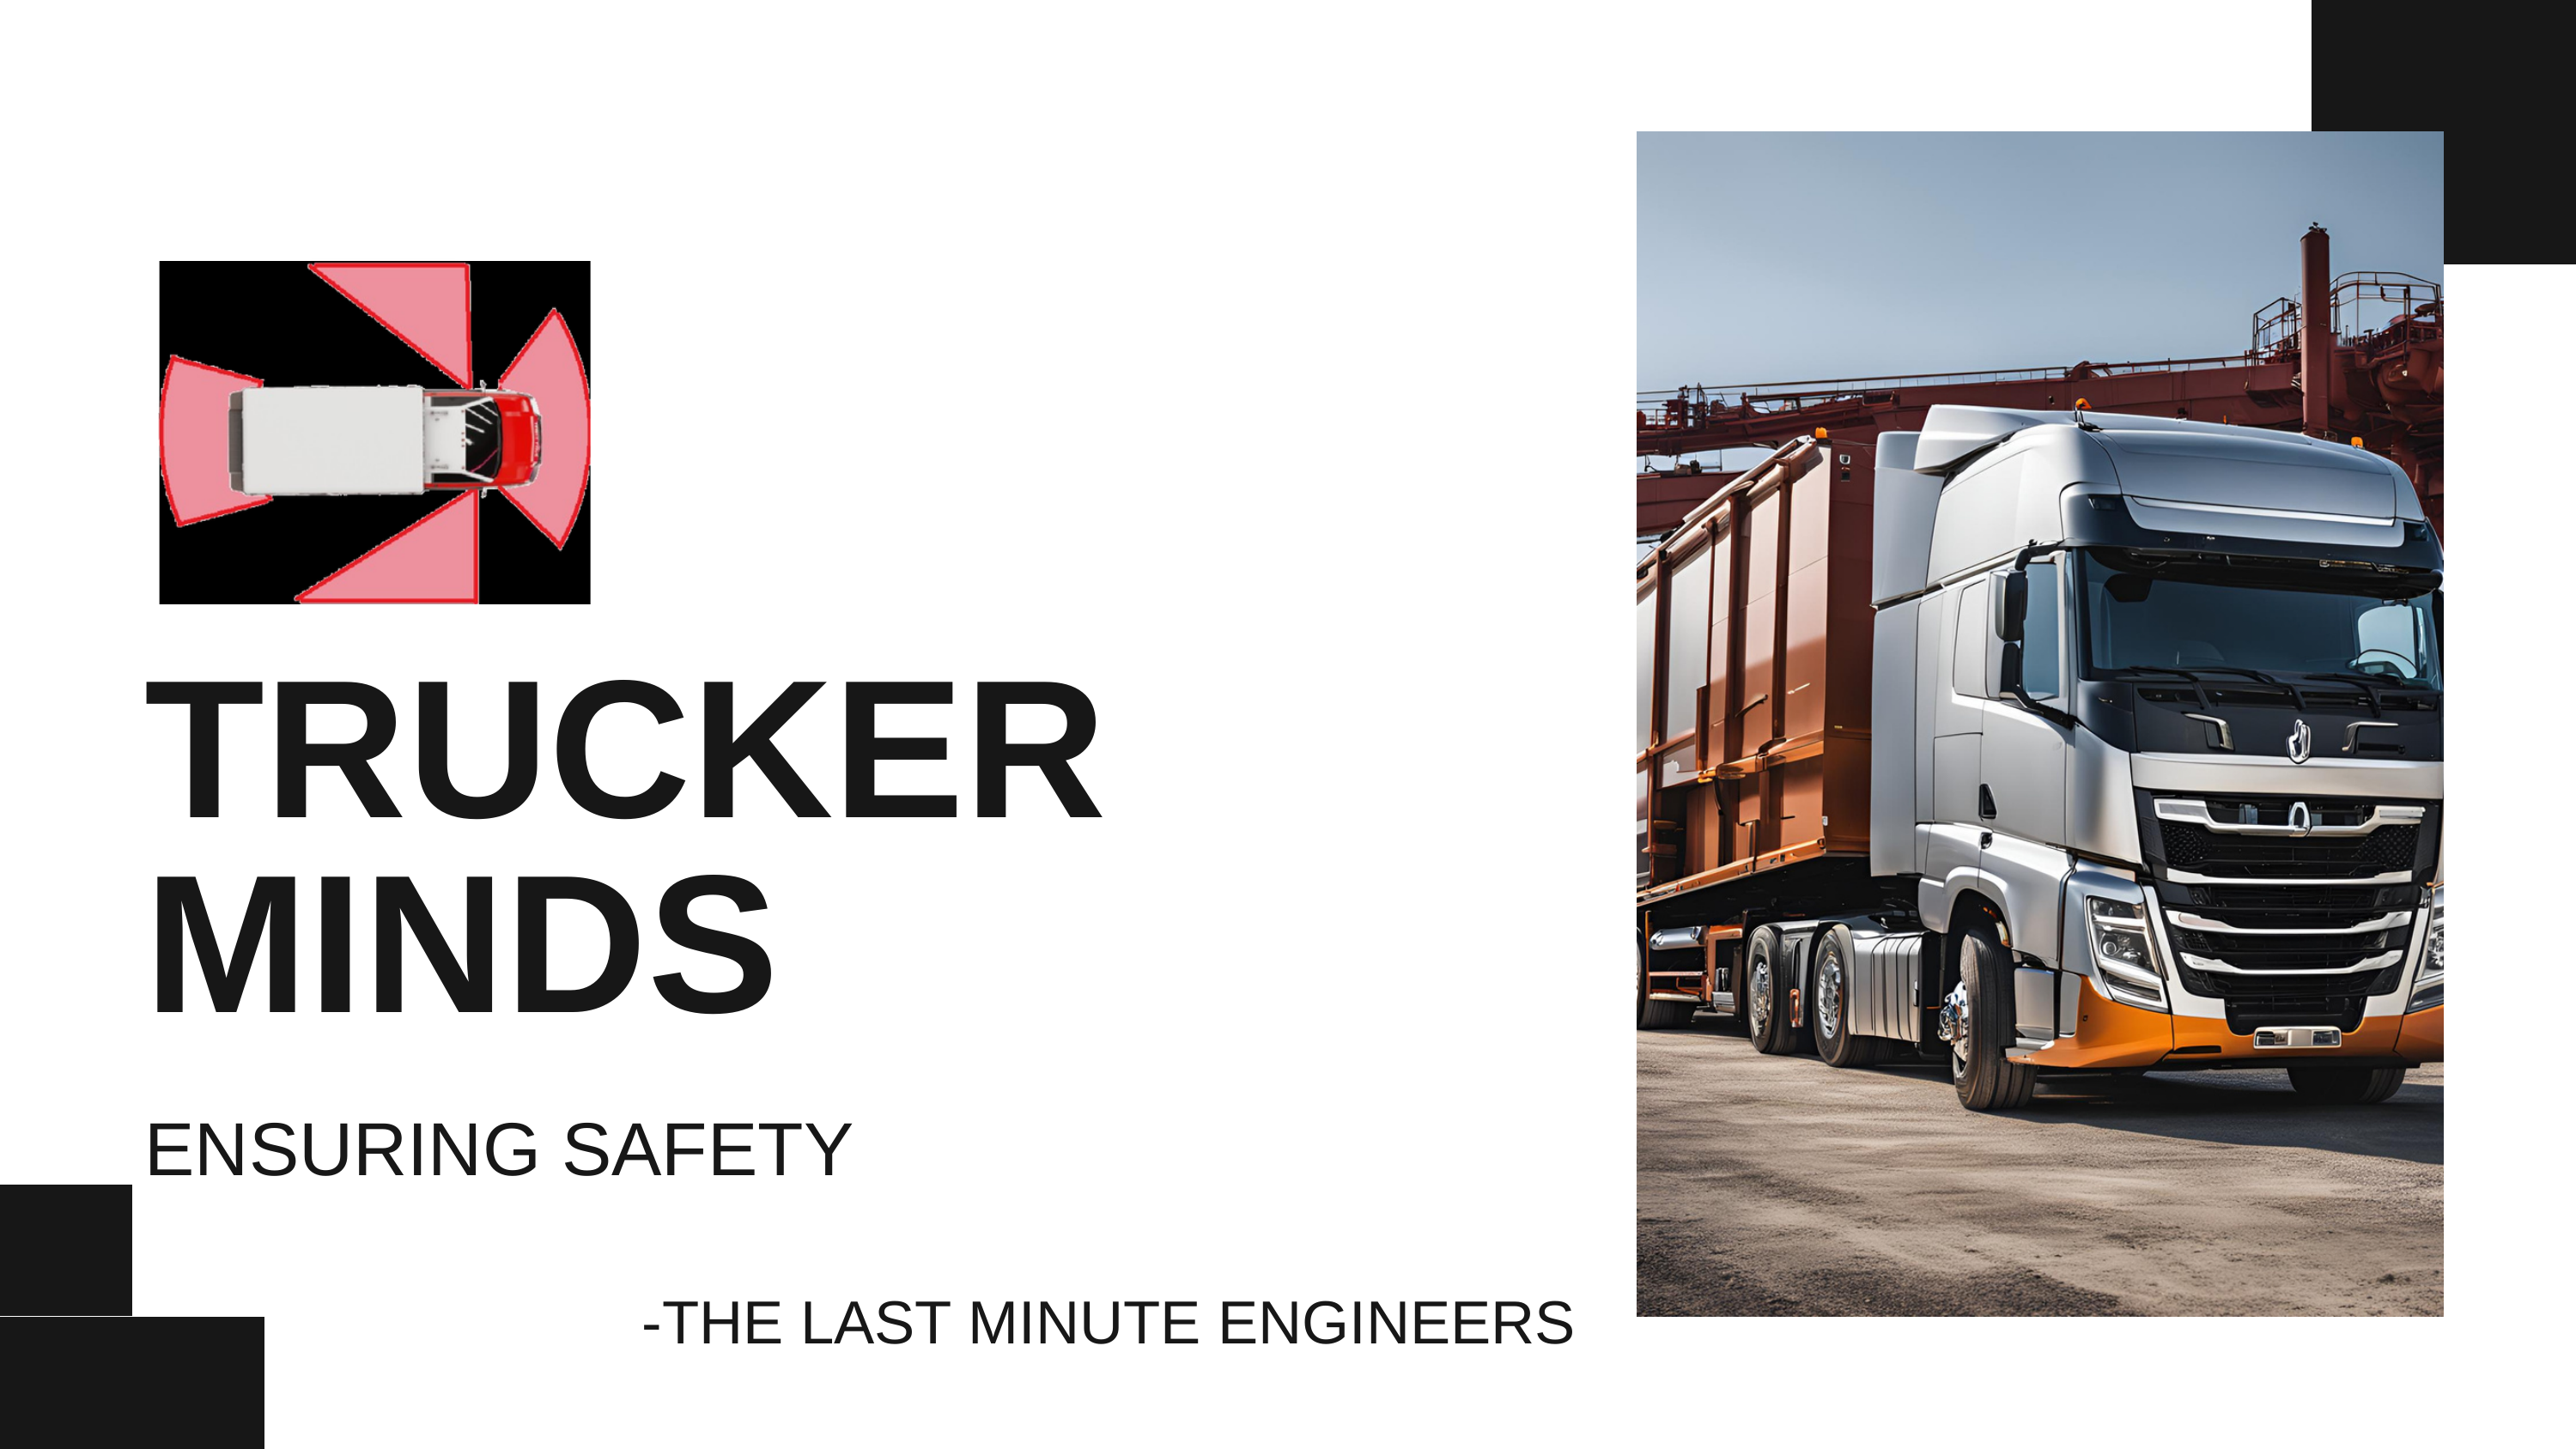

TRUCKER MINDS
ENSURING SAFETY

-THE LAST MINUTE ENGINEERS